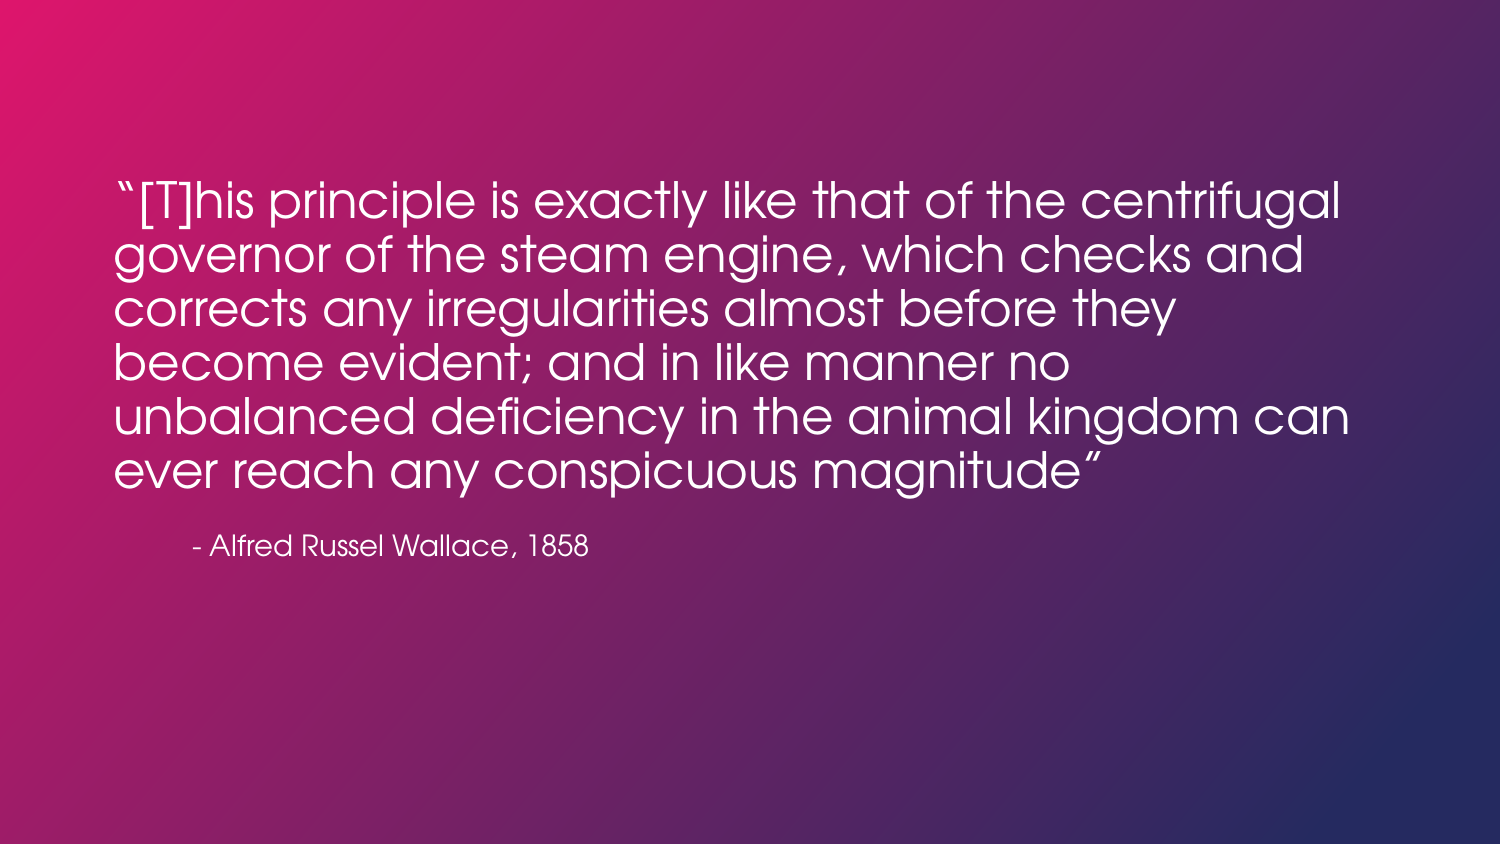

# “[T]his principle is exactly like that of the centrifugal governor of the steam engine, which checks and corrects any irregularities almost before they become evident; and in like manner no unbalanced deficiency in the animal kingdom can ever reach any conspicuous magnitude”
- Alfred Russel Wallace, 1858